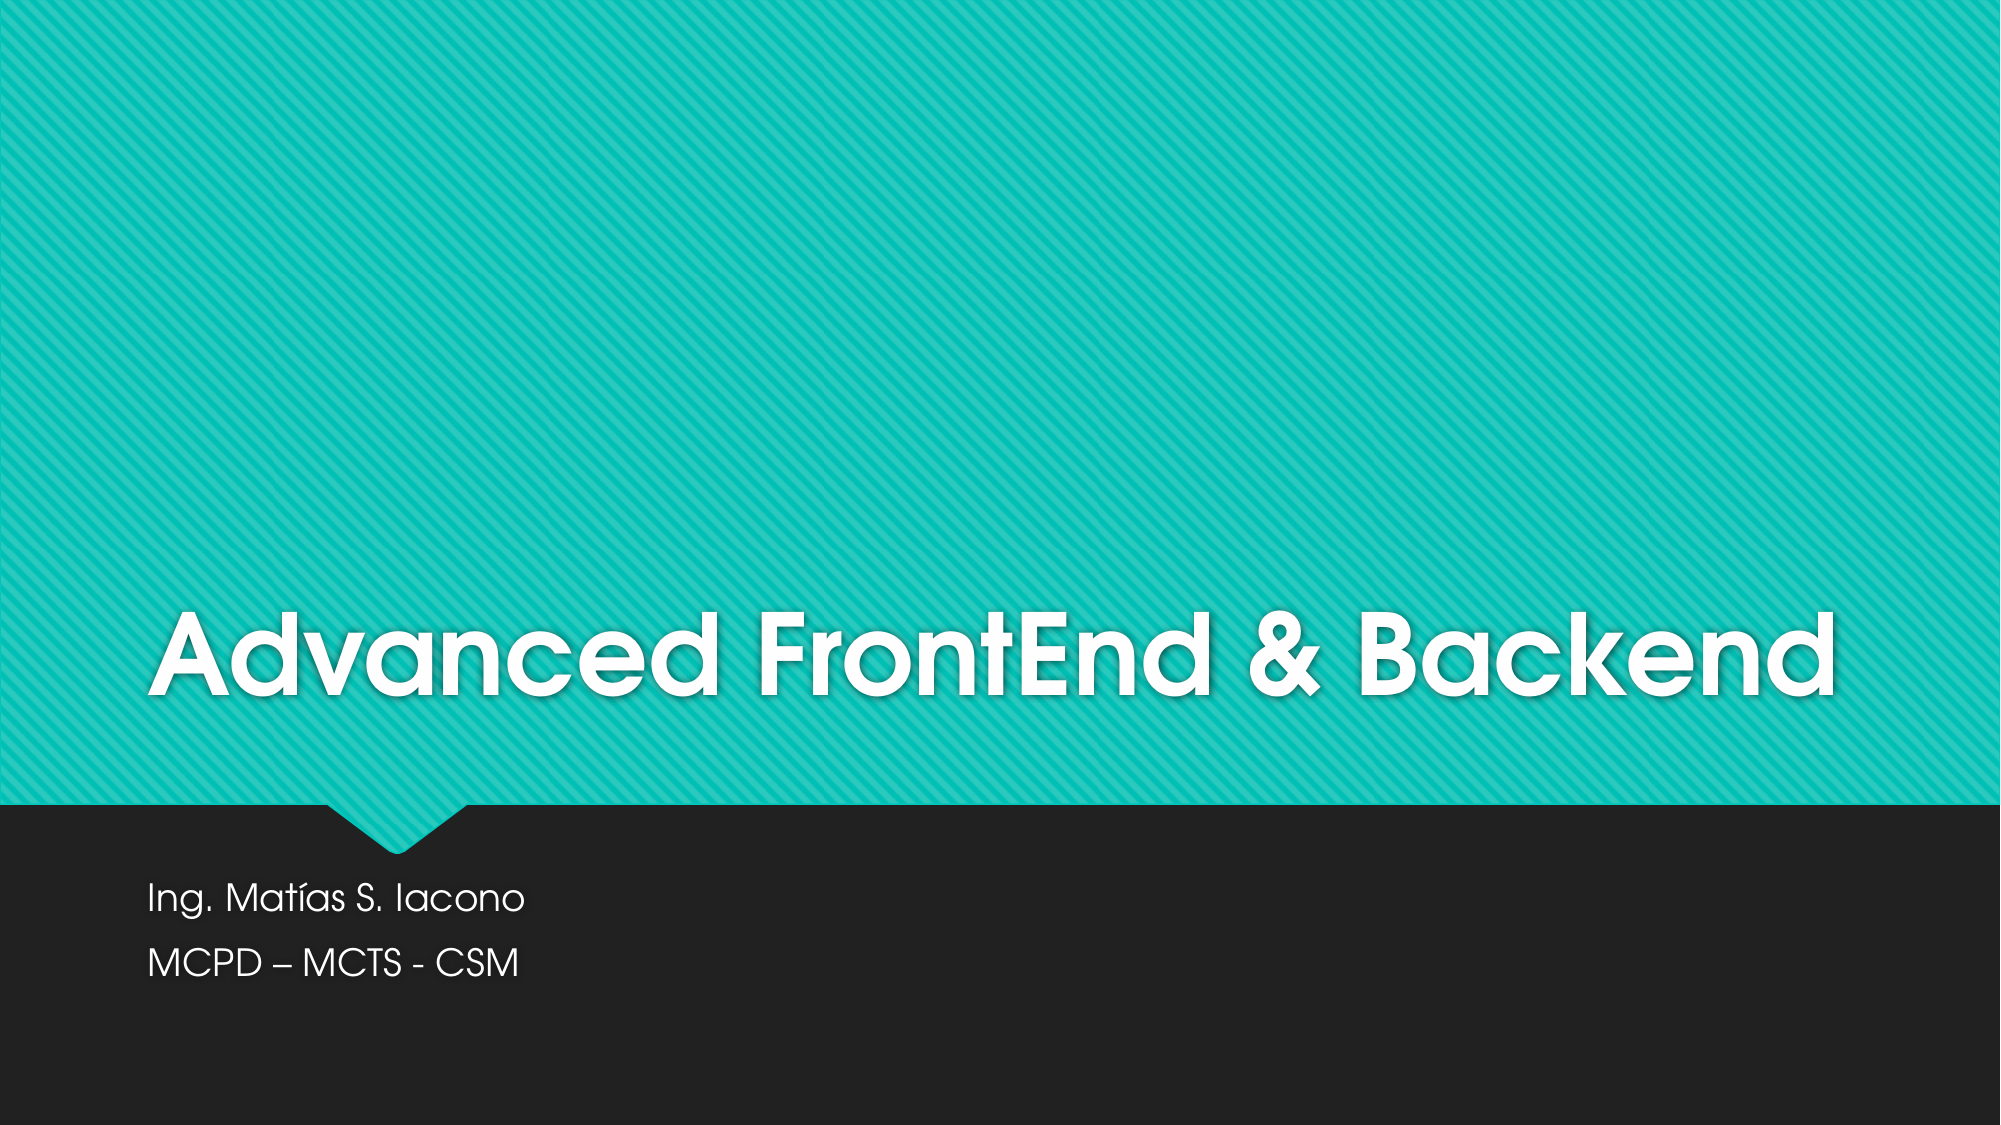

# Advanced FrontEnd & Backend
Ing. Matías S. Iacono
MCPD – MCTS - CSM